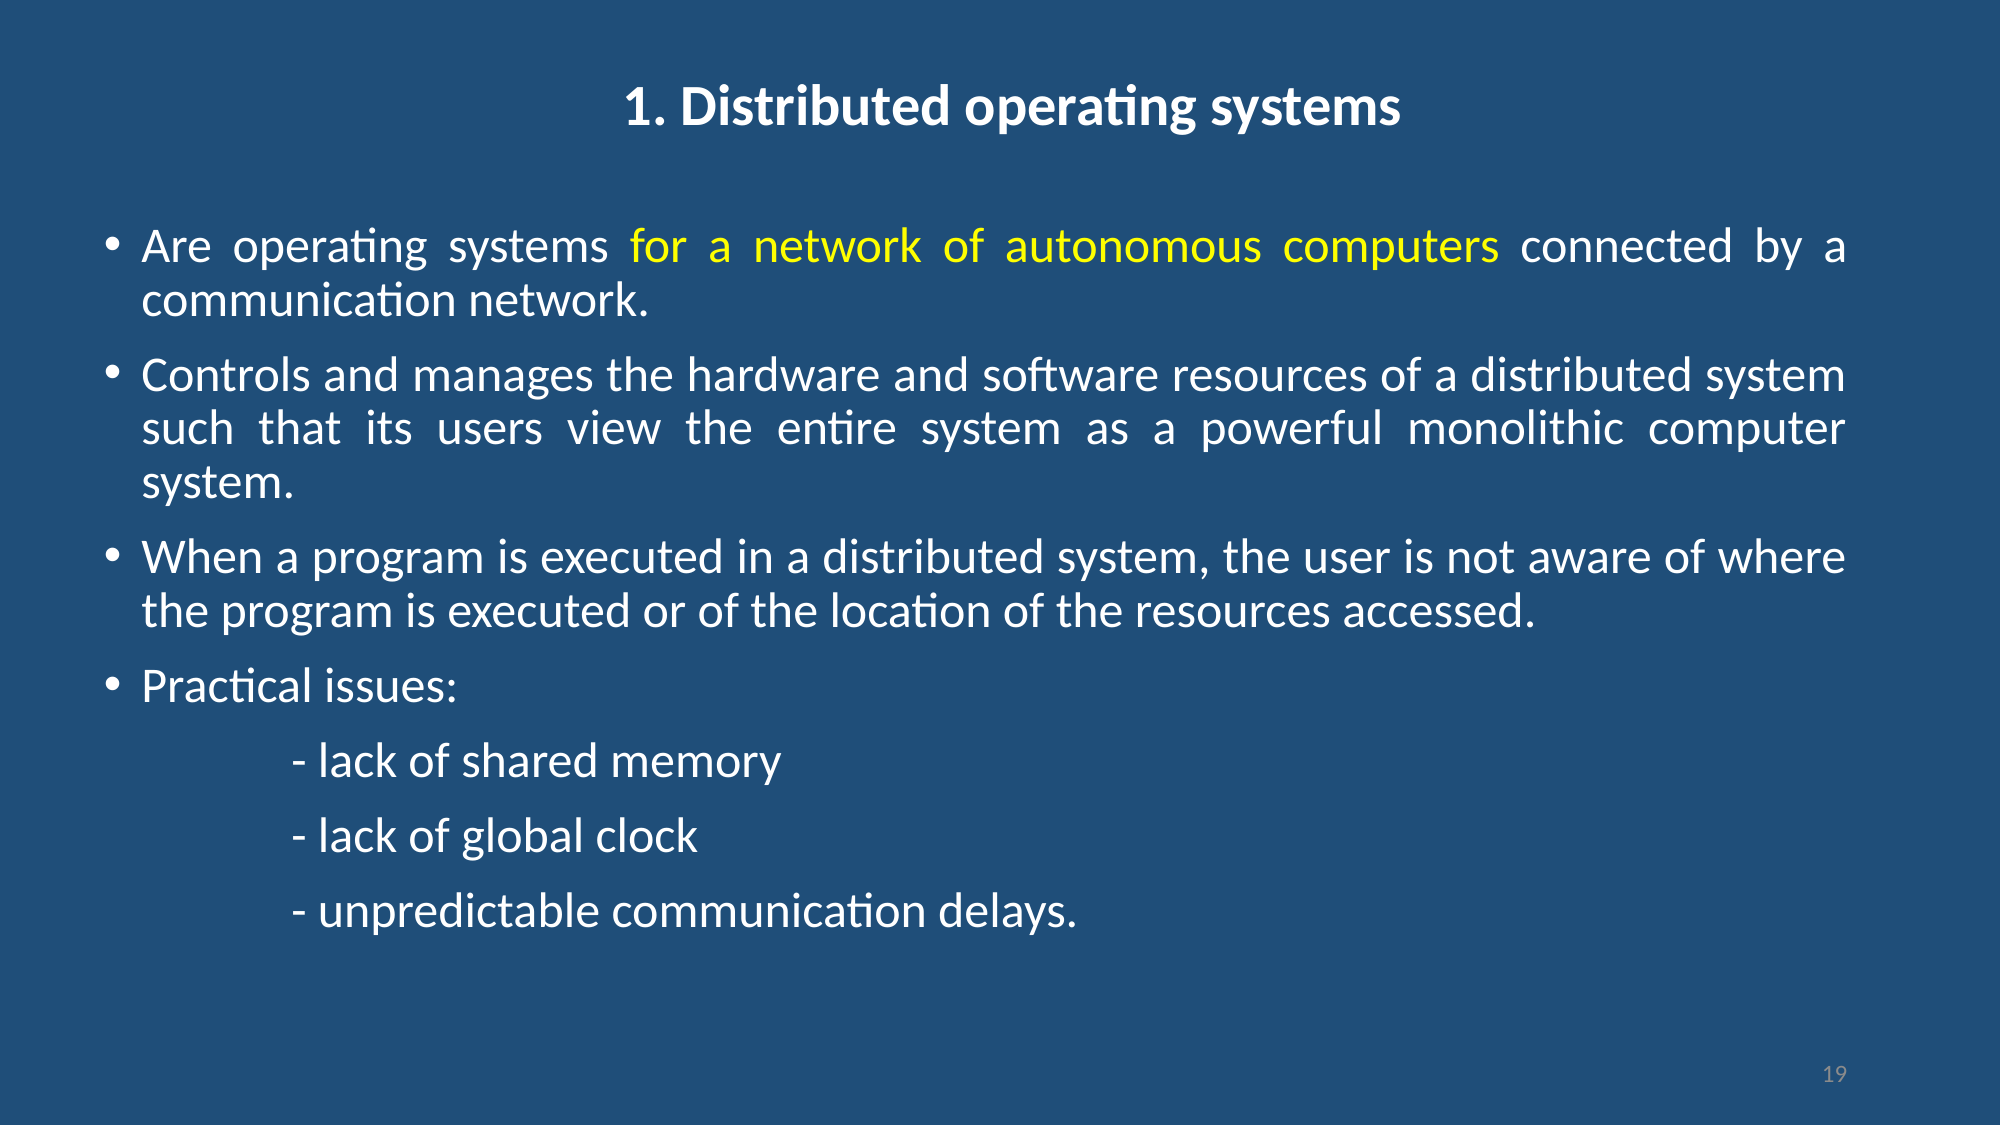

# 1. Distributed operating systems
Are operating systems for a network of autonomous computers connected by a communication network.
Controls and manages the hardware and software resources of a distributed system such that its users view the entire system as a powerful monolithic computer system.
When a program is executed in a distributed system, the user is not aware of where the program is executed or of the location of the resources accessed.
Practical issues:
		- lack of shared memory
		- lack of global clock
		- unpredictable communication delays.

19